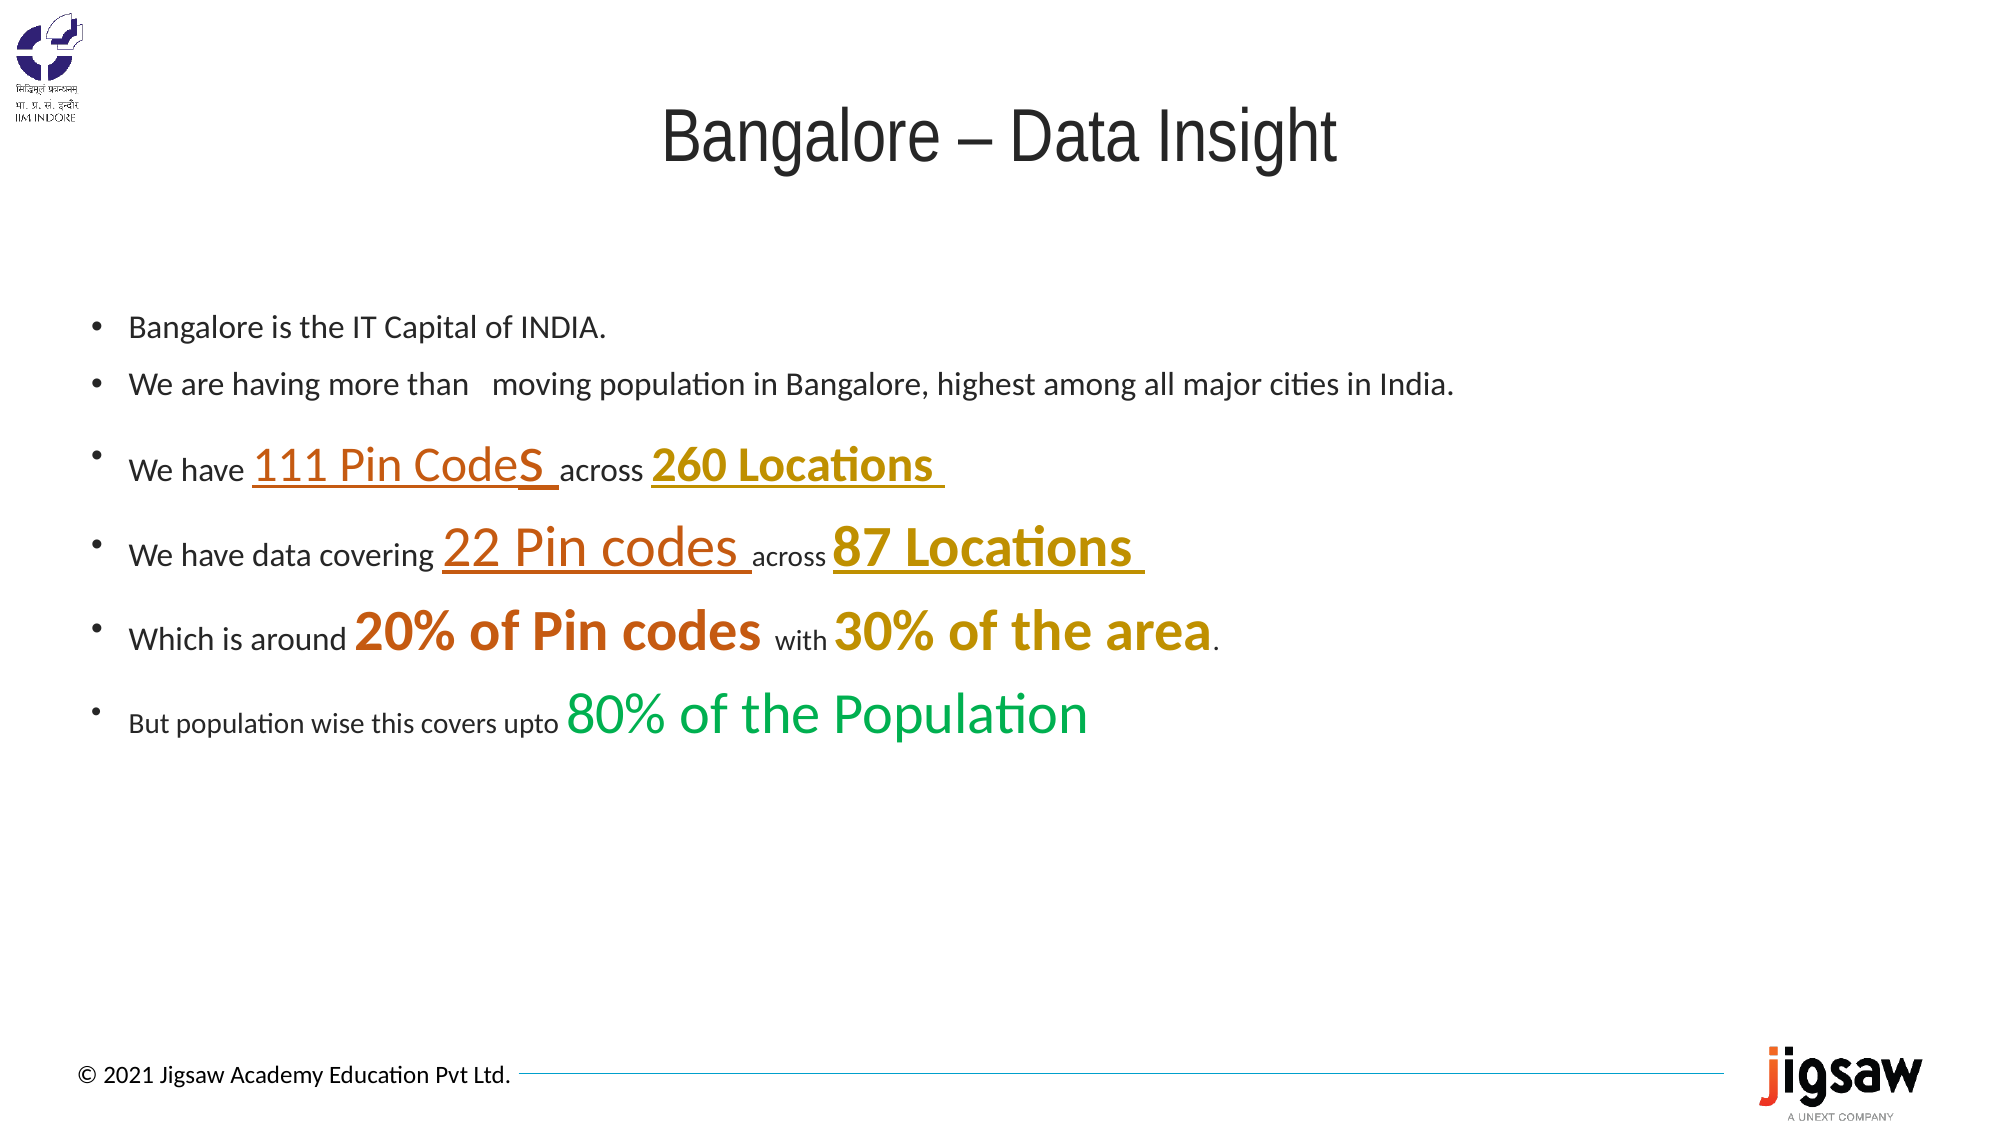

# Bangalore – Data Insight
Bangalore is the IT Capital of INDIA.
We are having more than   moving population in Bangalore, highest among all major cities in India.
We have 111 Pin Codes across 260 Locations
We have data covering 22 Pin codes across 87 Locations
Which is around 20% of Pin codes with 30% of the area.
But population wise this covers upto 80% of the Population